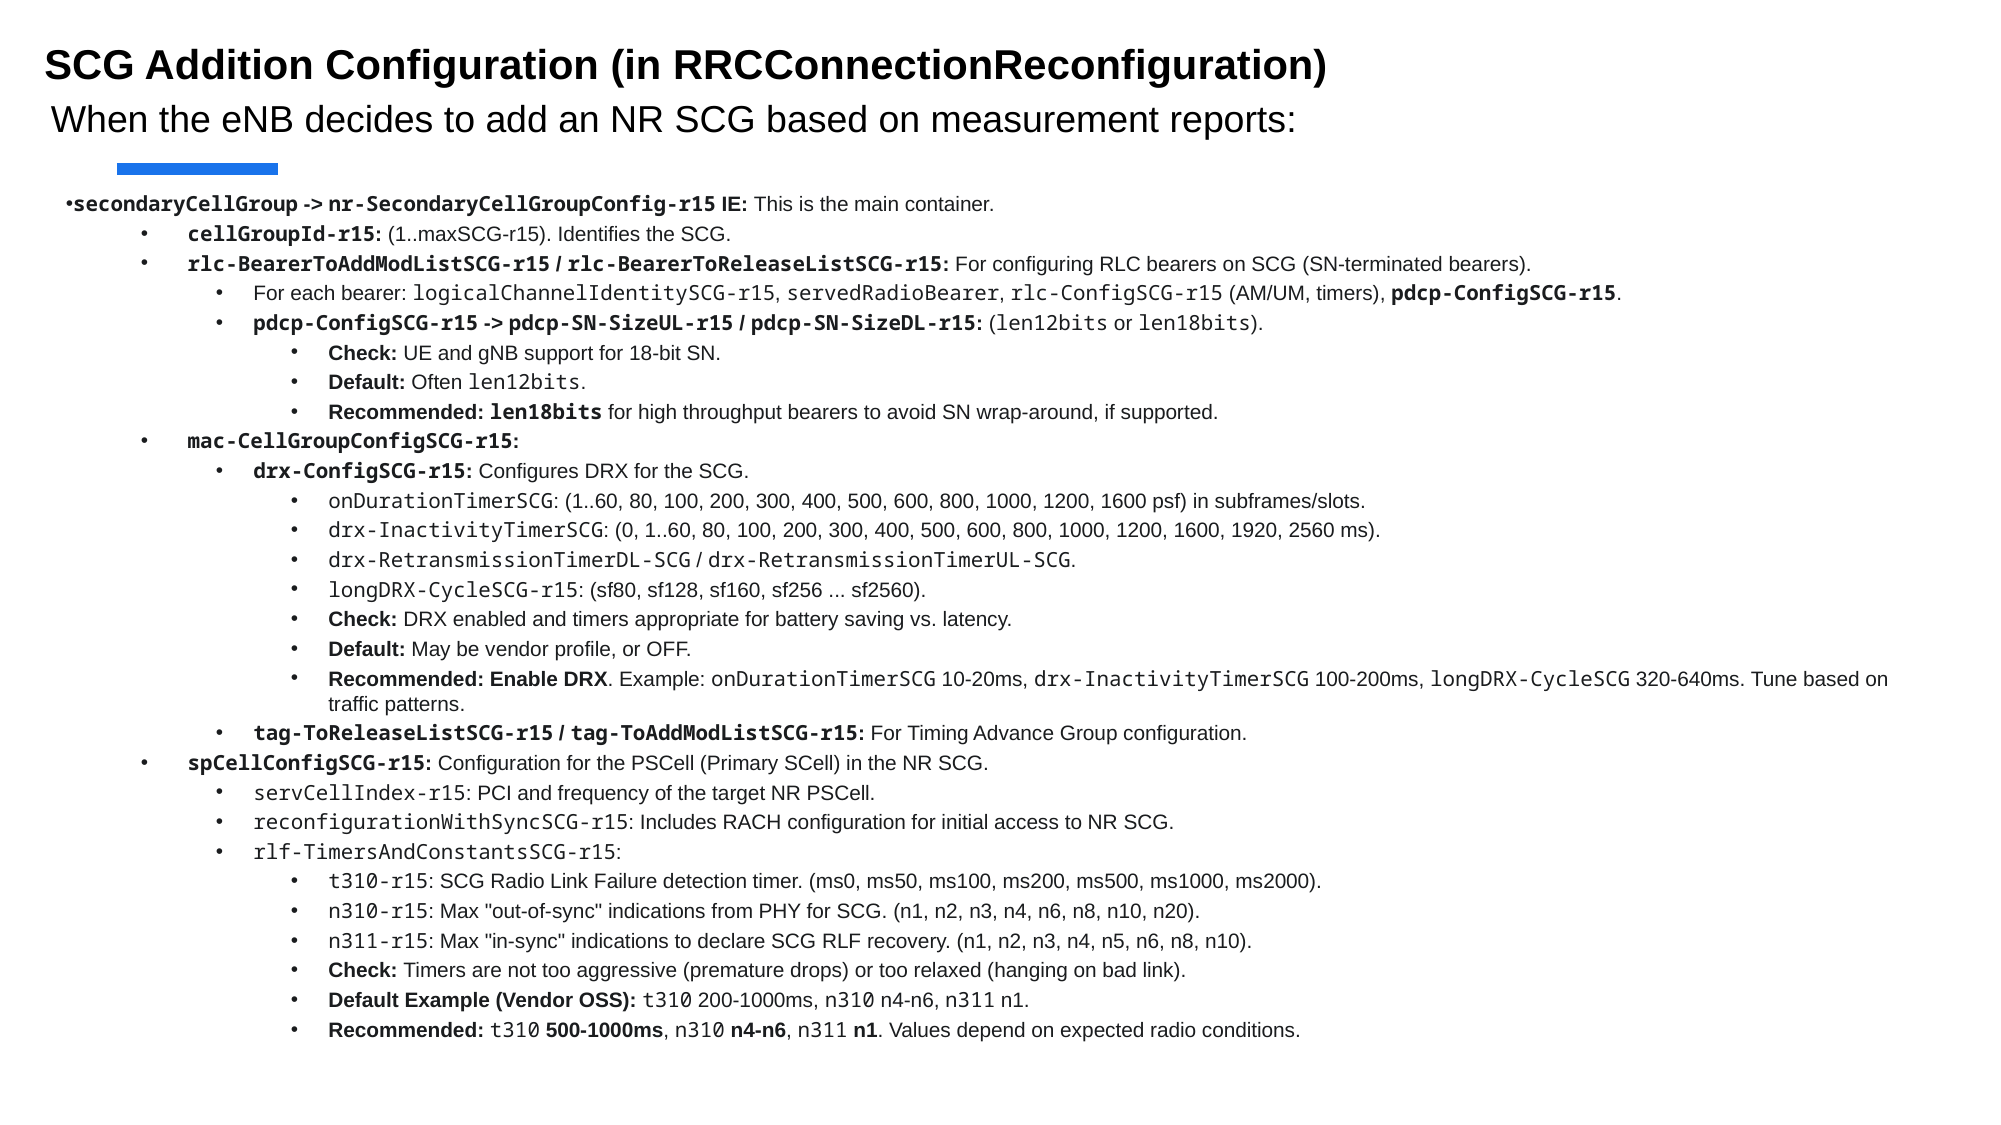

# SCG Addition Configuration (in RRCConnectionReconfiguration)
When the eNB decides to add an NR SCG based on measurement reports:
secondaryCellGroup -> nr-SecondaryCellGroupConfig-r15 IE: This is the main container.
cellGroupId-r15: (1..maxSCG-r15). Identifies the SCG.
rlc-BearerToAddModListSCG-r15 / rlc-BearerToReleaseListSCG-r15: For configuring RLC bearers on SCG (SN-terminated bearers).
For each bearer: logicalChannelIdentitySCG-r15, servedRadioBearer, rlc-ConfigSCG-r15 (AM/UM, timers), pdcp-ConfigSCG-r15.
pdcp-ConfigSCG-r15 -> pdcp-SN-SizeUL-r15 / pdcp-SN-SizeDL-r15: (len12bits or len18bits).
Check: UE and gNB support for 18-bit SN.
Default: Often len12bits.
Recommended: len18bits for high throughput bearers to avoid SN wrap-around, if supported.
mac-CellGroupConfigSCG-r15:
drx-ConfigSCG-r15: Configures DRX for the SCG.
onDurationTimerSCG: (1..60, 80, 100, 200, 300, 400, 500, 600, 800, 1000, 1200, 1600 psf) in subframes/slots.
drx-InactivityTimerSCG: (0, 1..60, 80, 100, 200, 300, 400, 500, 600, 800, 1000, 1200, 1600, 1920, 2560 ms).
drx-RetransmissionTimerDL-SCG / drx-RetransmissionTimerUL-SCG.
longDRX-CycleSCG-r15: (sf80, sf128, sf160, sf256 ... sf2560).
Check: DRX enabled and timers appropriate for battery saving vs. latency.
Default: May be vendor profile, or OFF.
Recommended: Enable DRX. Example: onDurationTimerSCG 10-20ms, drx-InactivityTimerSCG 100-200ms, longDRX-CycleSCG 320-640ms. Tune based on traffic patterns.
tag-ToReleaseListSCG-r15 / tag-ToAddModListSCG-r15: For Timing Advance Group configuration.
spCellConfigSCG-r15: Configuration for the PSCell (Primary SCell) in the NR SCG.
servCellIndex-r15: PCI and frequency of the target NR PSCell.
reconfigurationWithSyncSCG-r15: Includes RACH configuration for initial access to NR SCG.
rlf-TimersAndConstantsSCG-r15:
t310-r15: SCG Radio Link Failure detection timer. (ms0, ms50, ms100, ms200, ms500, ms1000, ms2000).
n310-r15: Max "out-of-sync" indications from PHY for SCG. (n1, n2, n3, n4, n6, n8, n10, n20).
n311-r15: Max "in-sync" indications to declare SCG RLF recovery. (n1, n2, n3, n4, n5, n6, n8, n10).
Check: Timers are not too aggressive (premature drops) or too relaxed (hanging on bad link).
Default Example (Vendor OSS): t310 200-1000ms, n310 n4-n6, n311 n1.
Recommended: t310 500-1000ms, n310 n4-n6, n311 n1. Values depend on expected radio conditions.